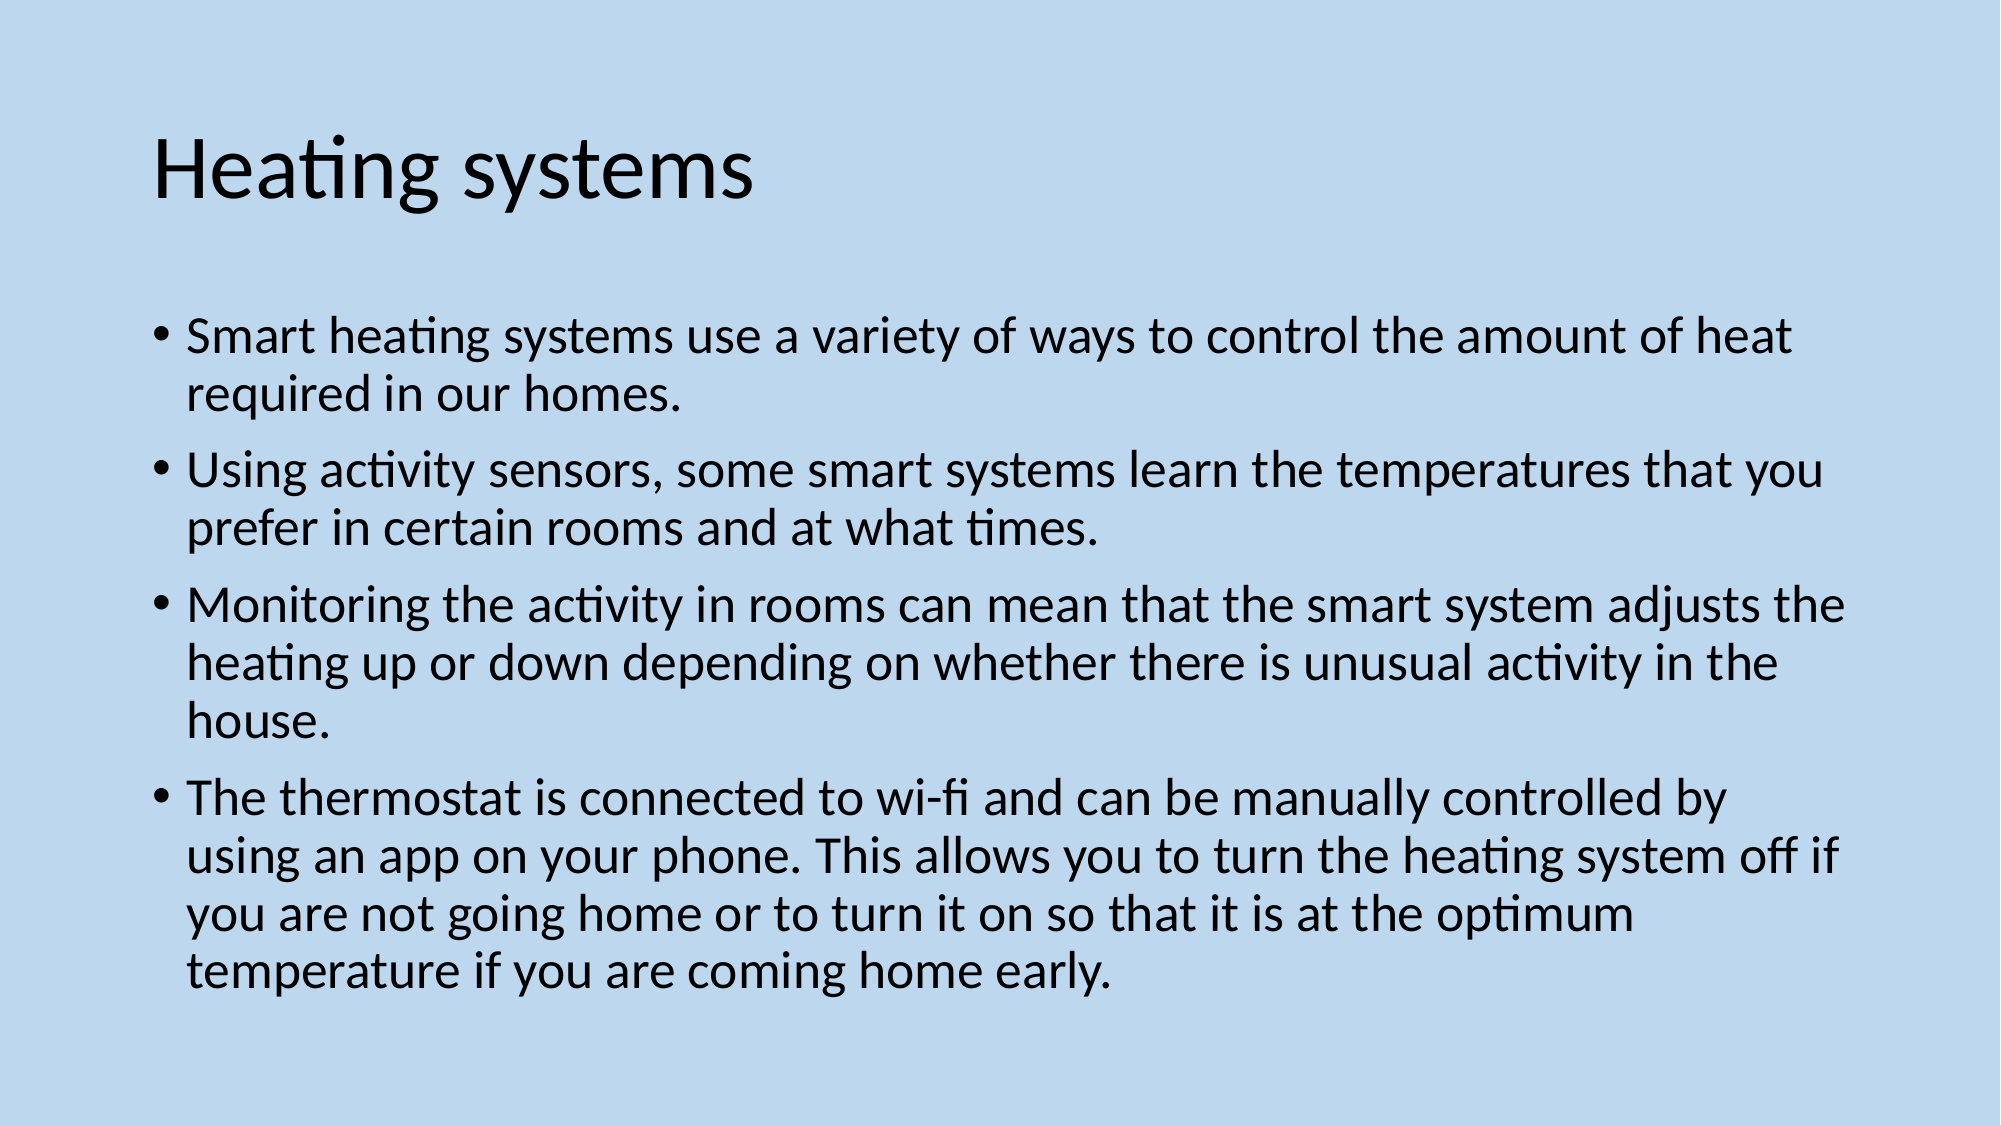

# Heating systems
Smart heating systems use a variety of ways to control the amount of heat required in our homes.
Using activity sensors, some smart systems learn the temperatures that you prefer in certain rooms and at what times.
Monitoring the activity in rooms can mean that the smart system adjusts the heating up or down depending on whether there is unusual activity in the house.
The thermostat is connected to wi-fi and can be manually controlled by using an app on your phone. This allows you to turn the heating system off if you are not going home or to turn it on so that it is at the optimum temperature if you are coming home early.